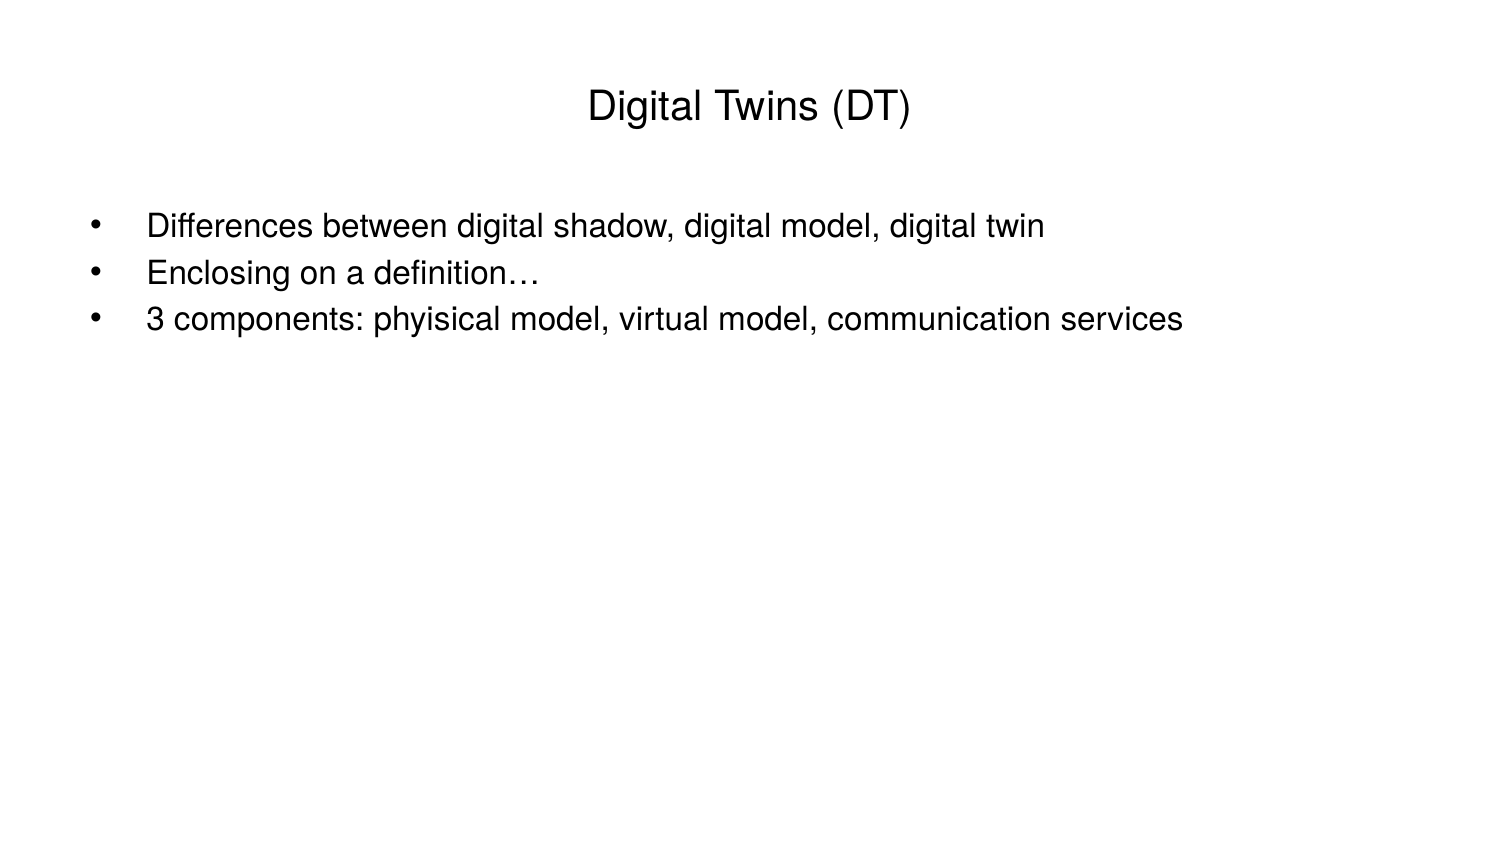

# Digital Twins (DT)
Differences between digital shadow, digital model, digital twin
Enclosing on a definition…
3 components: phyisical model, virtual model, communication services